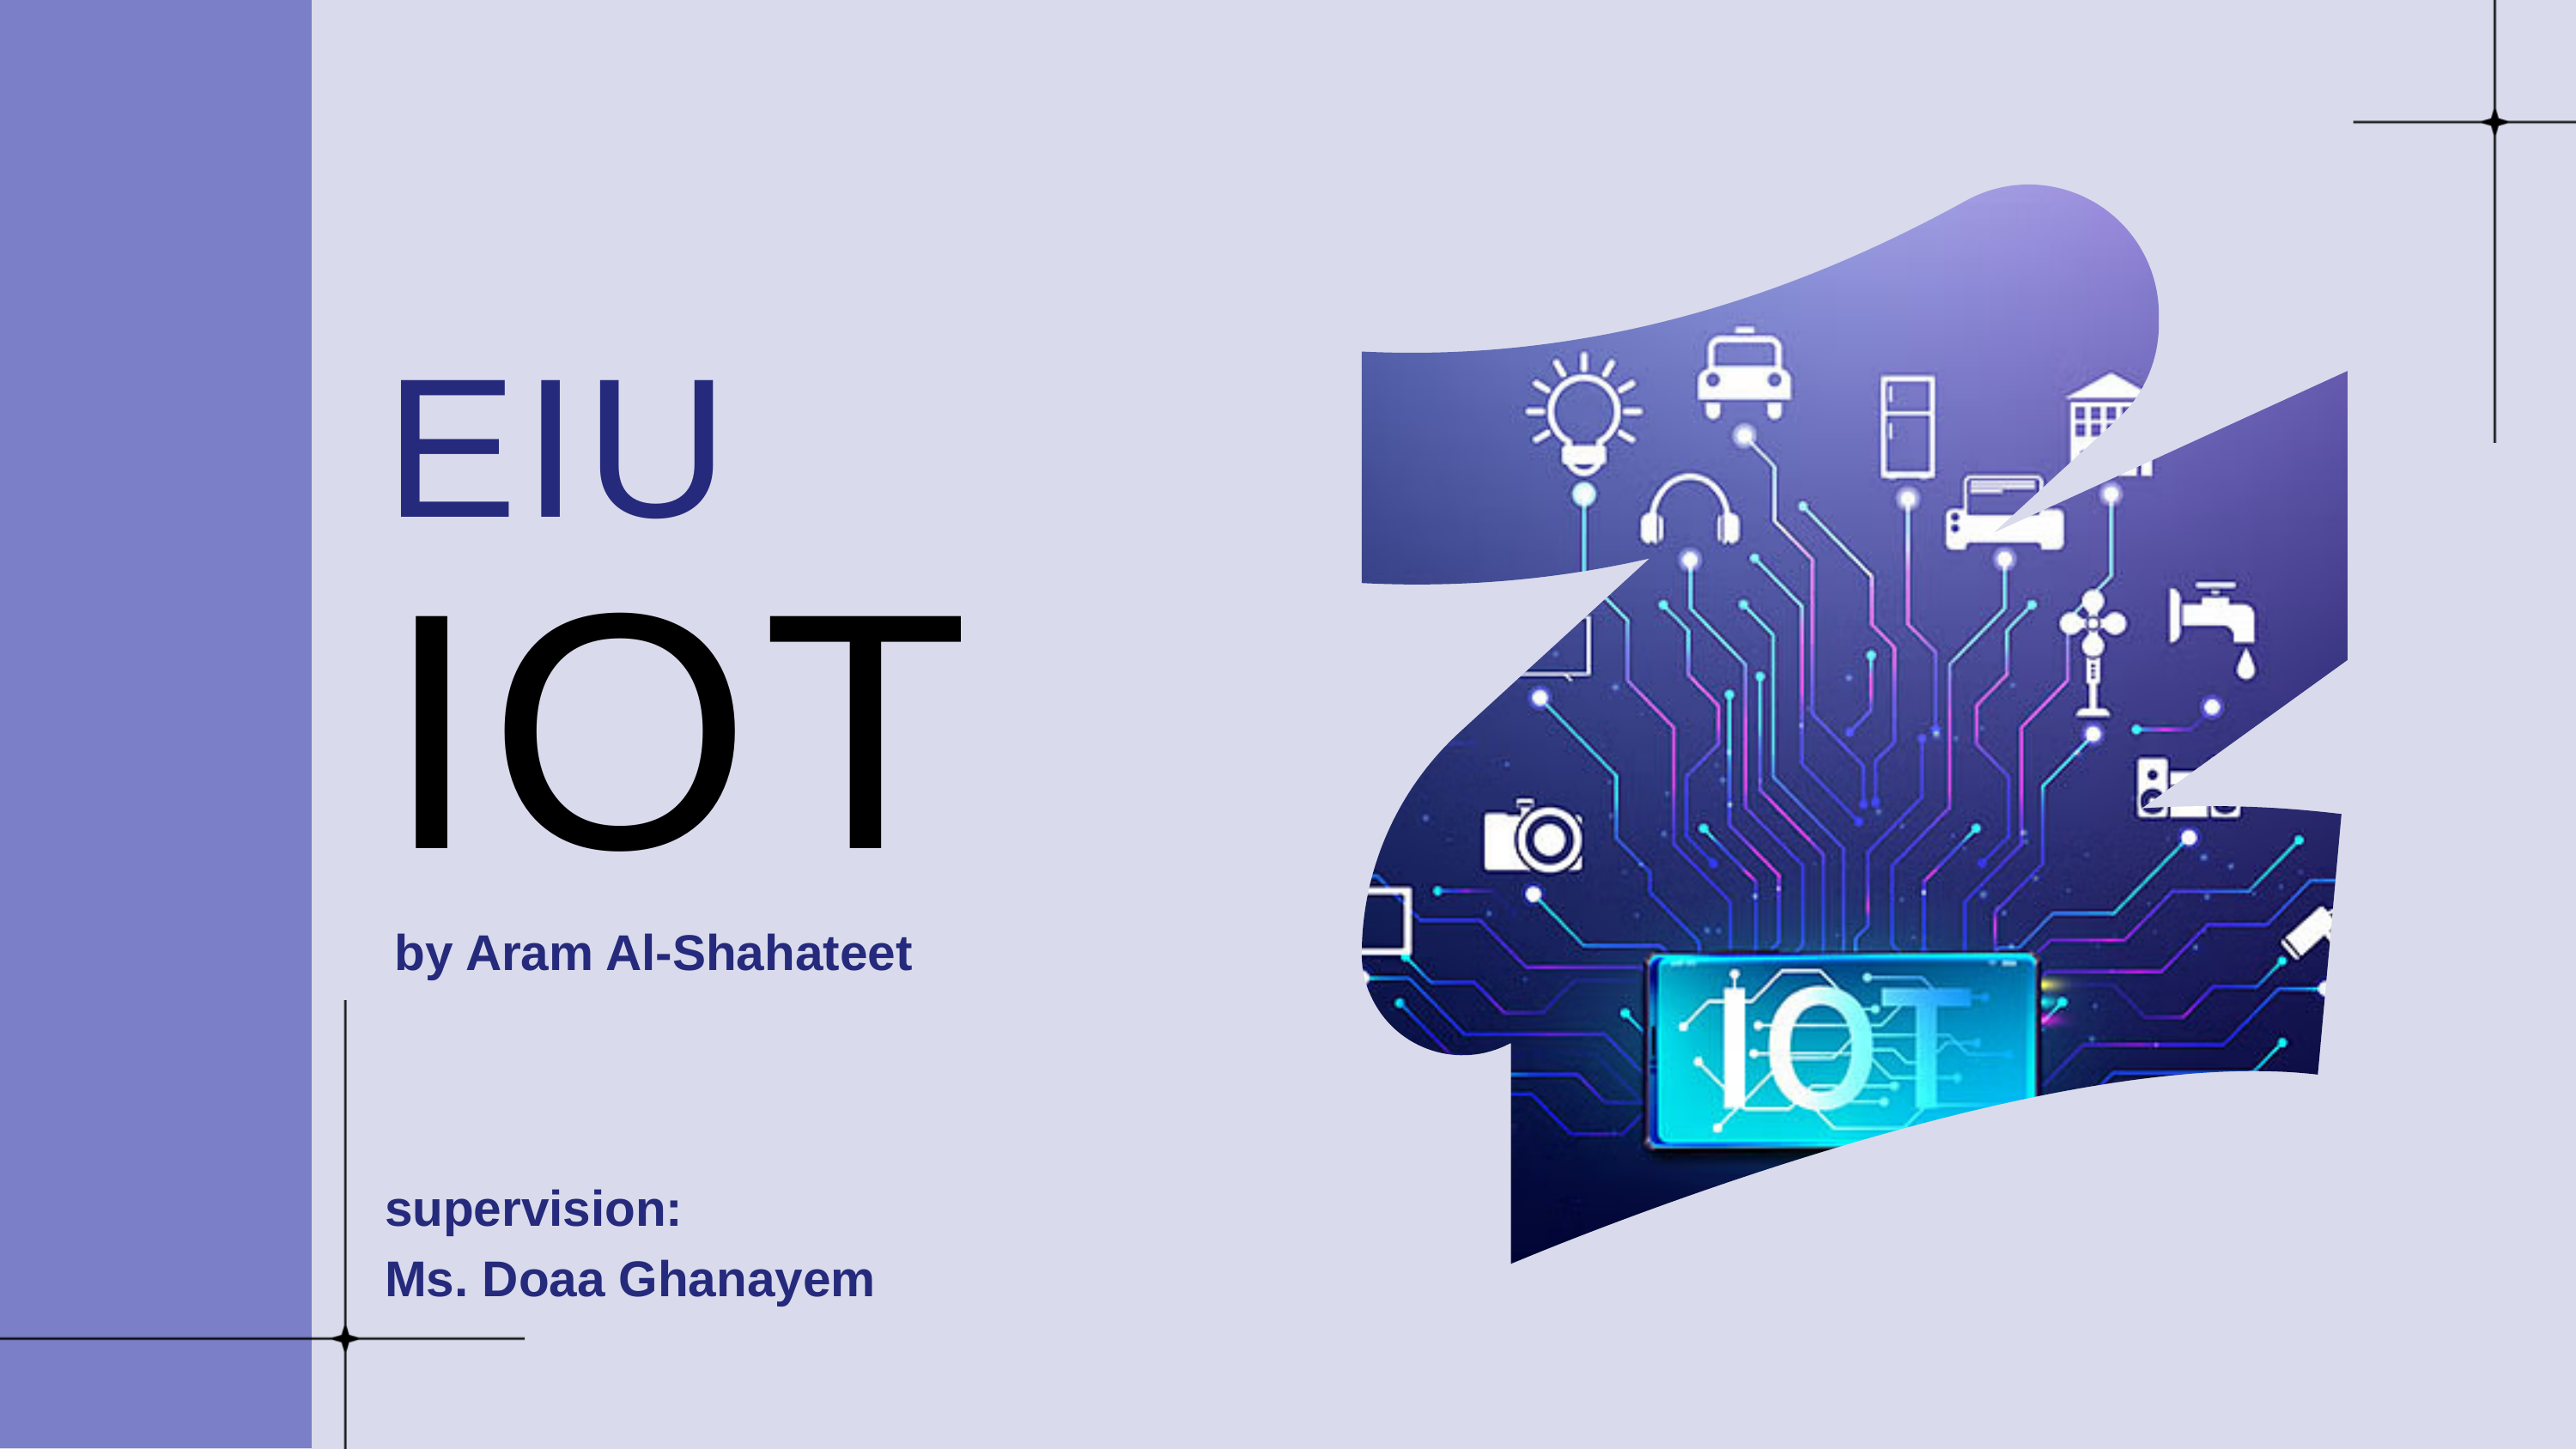

EIU
IOT
by Aram Al-Shahateet

supervision:
Ms. Doaa Ghanayem